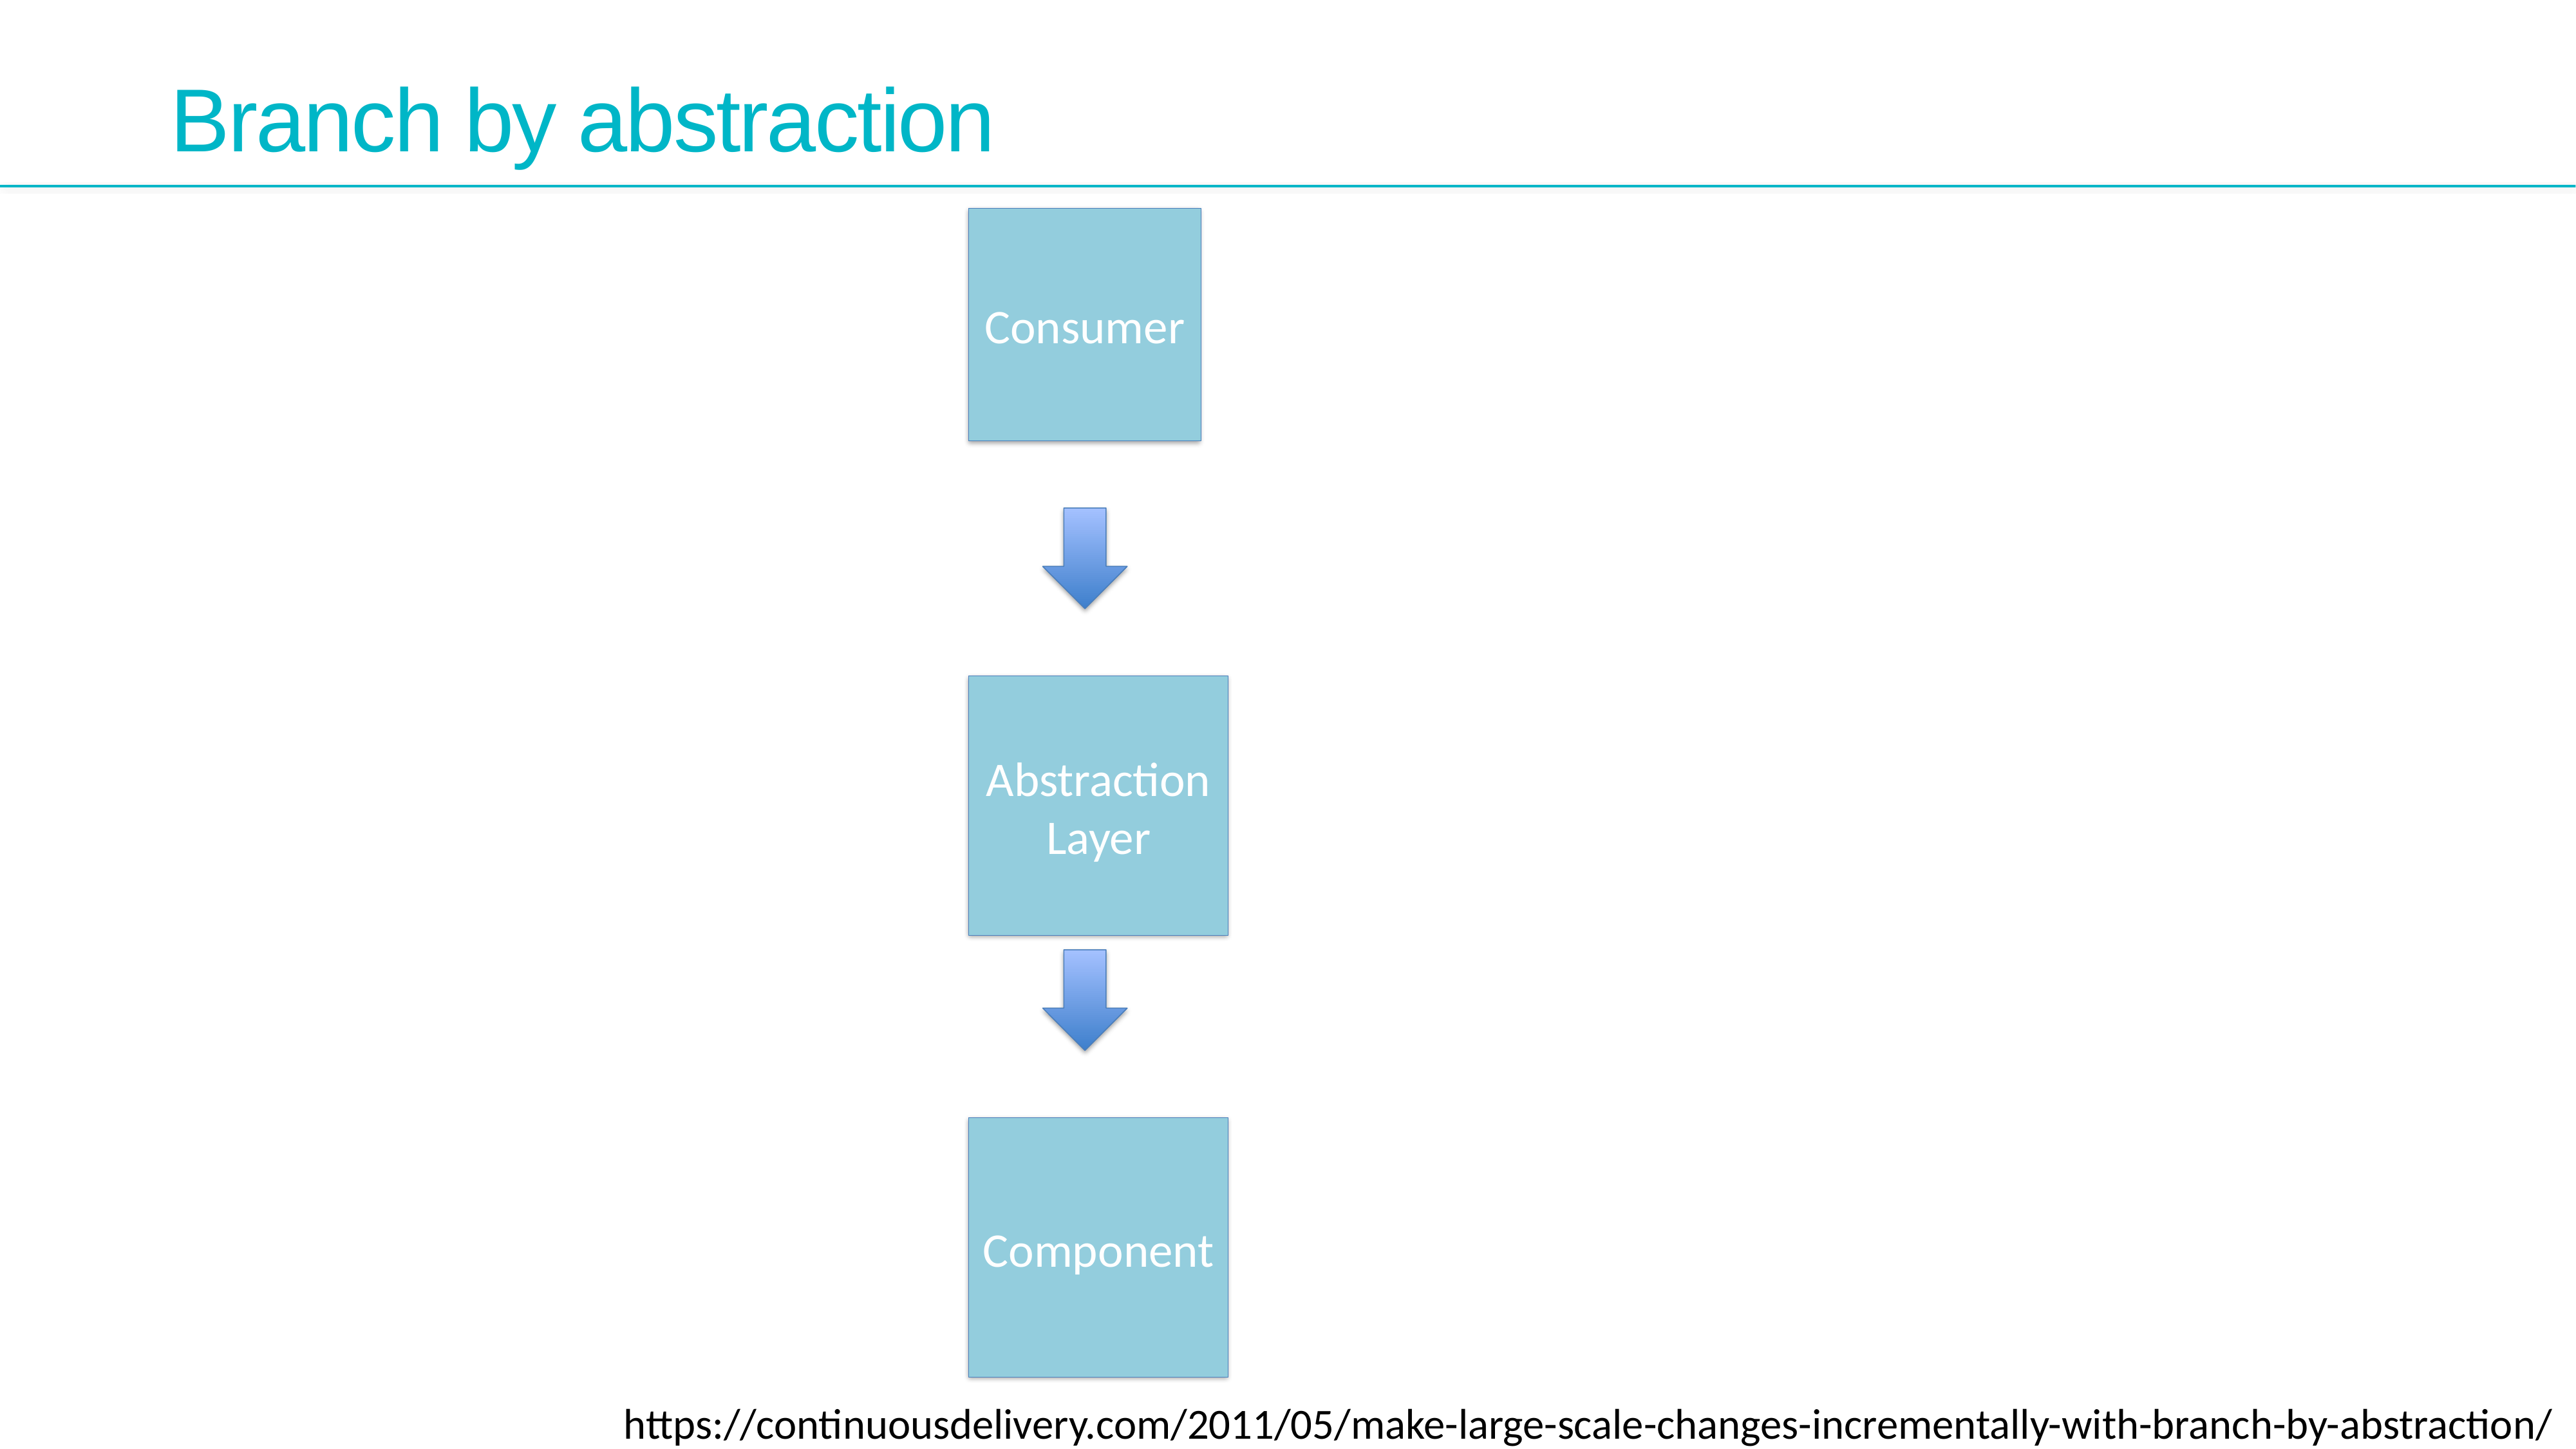

Branch by abstraction
Consumer

Abstraction
Layer

Component
https://continuousdelivery.com/2011/05/make-large-scale-changes-incrementally-with-branch-by-abstraction/